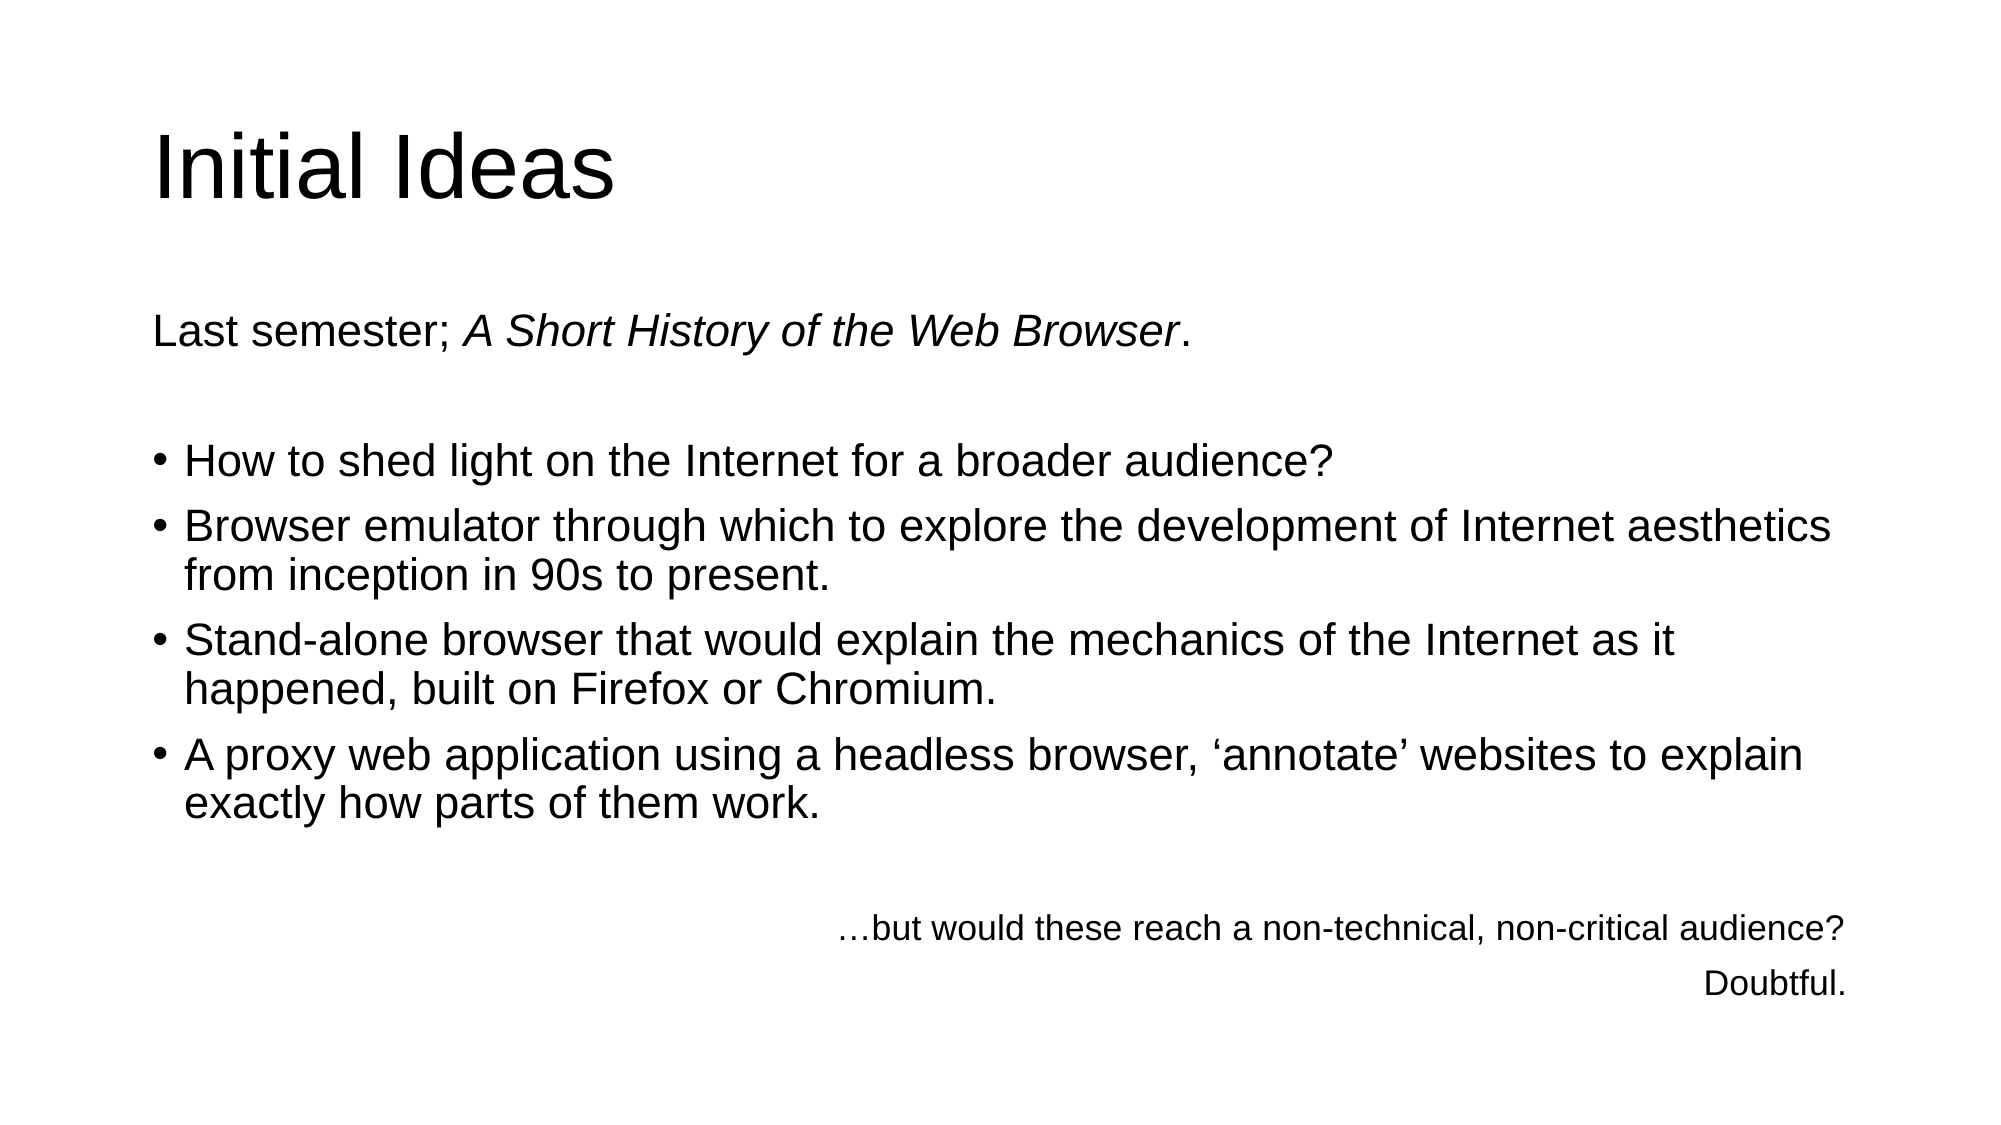

# Initial Ideas
Last semester; A Short History of the Web Browser.

How to shed light on the Internet for a broader audience?
Browser emulator through which to explore the development of Internet aesthetics from inception in 90s to present.
Stand-alone browser that would explain the mechanics of the Internet as it happened, built on Firefox or Chromium.
A proxy web application using a headless browser, ‘annotate’ websites to explain exactly how parts of them work.

…but would these reach a non-technical, non-critical audience?
Doubtful.